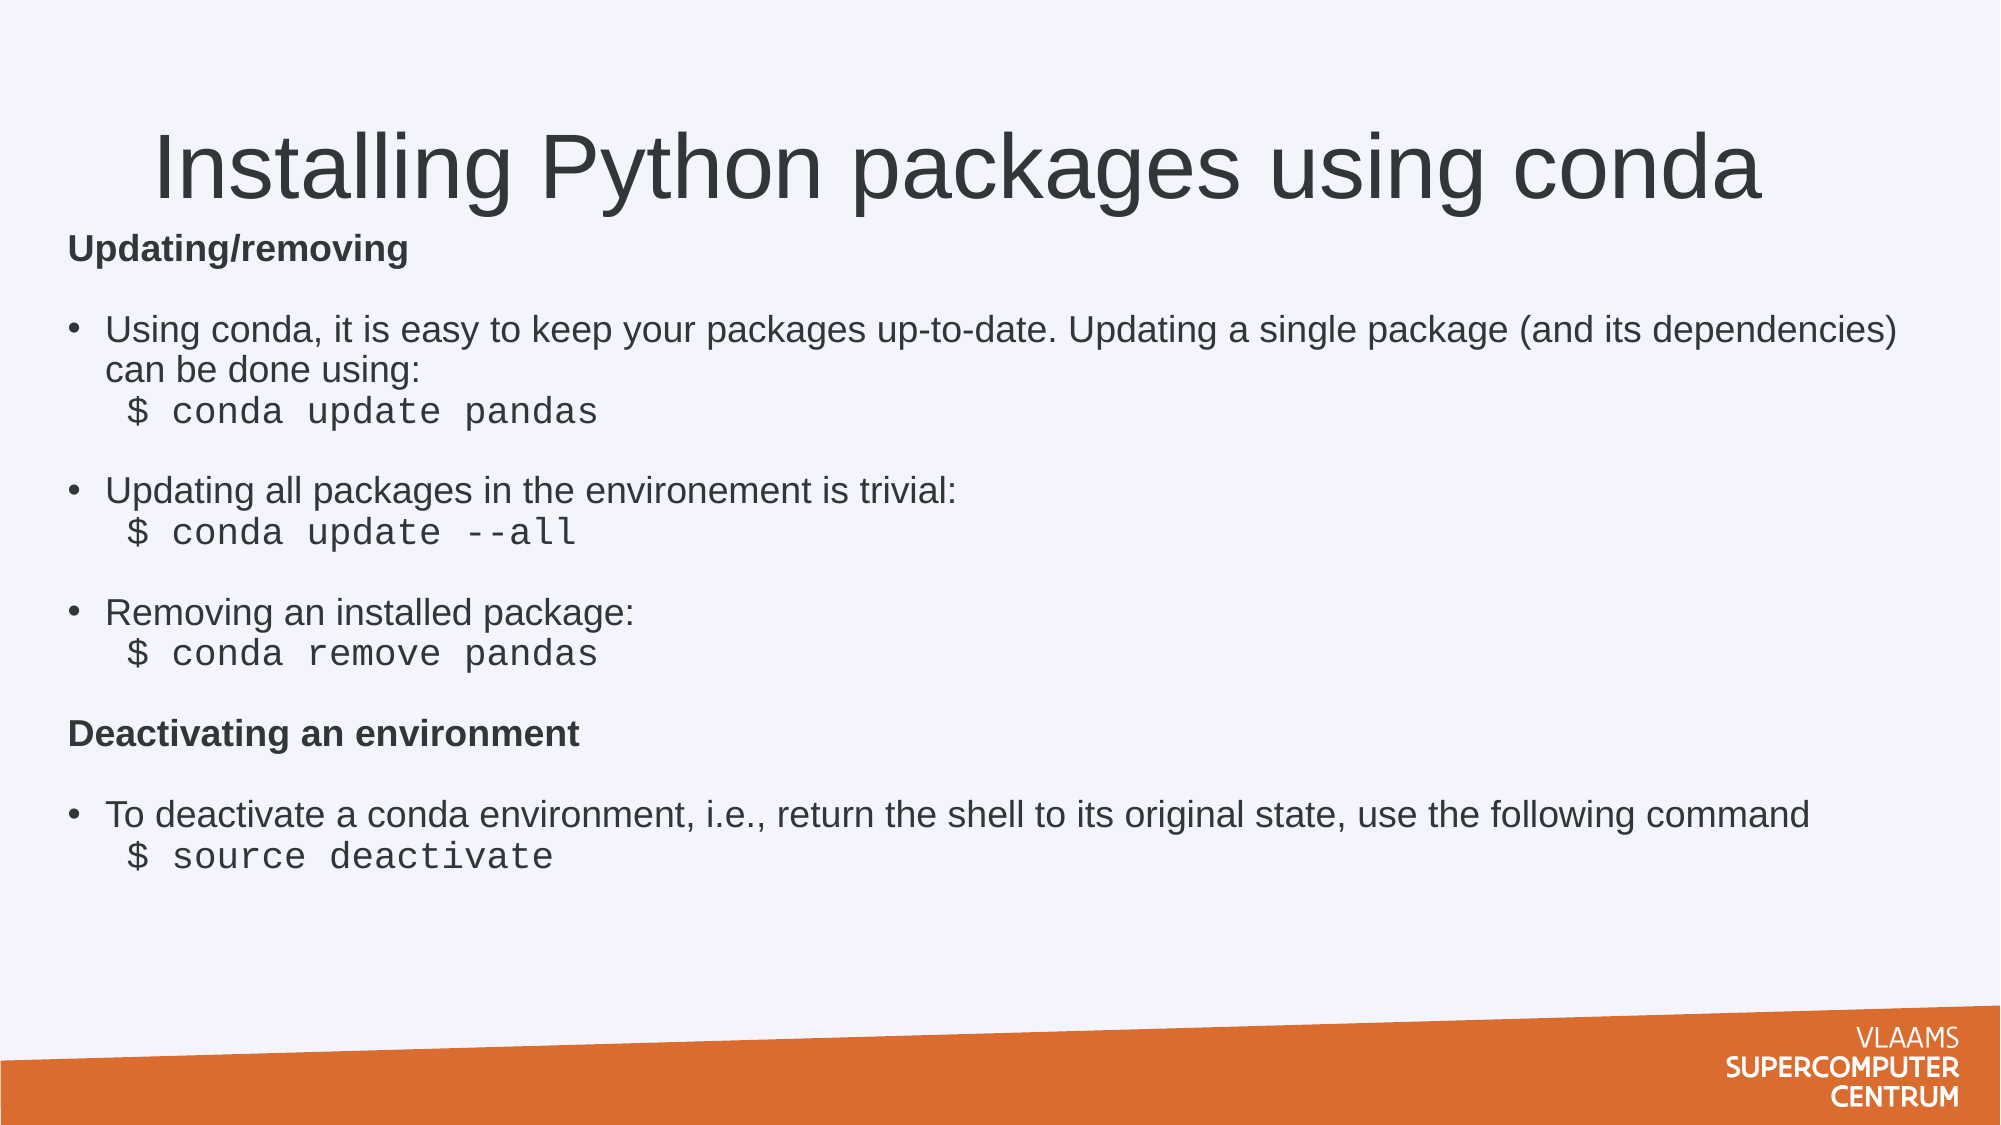

# Installing Python packages using conda
Updating/removing

Using conda, it is easy to keep your packages up-to-date. Updating a single package (and its dependencies) can be done using:
$ conda update pandas

Updating all packages in the environement is trivial:
$ conda update --all

Removing an installed package:
$ conda remove pandas

Deactivating an environment

To deactivate a conda environment, i.e., return the shell to its original state, use the following command
$ source deactivate